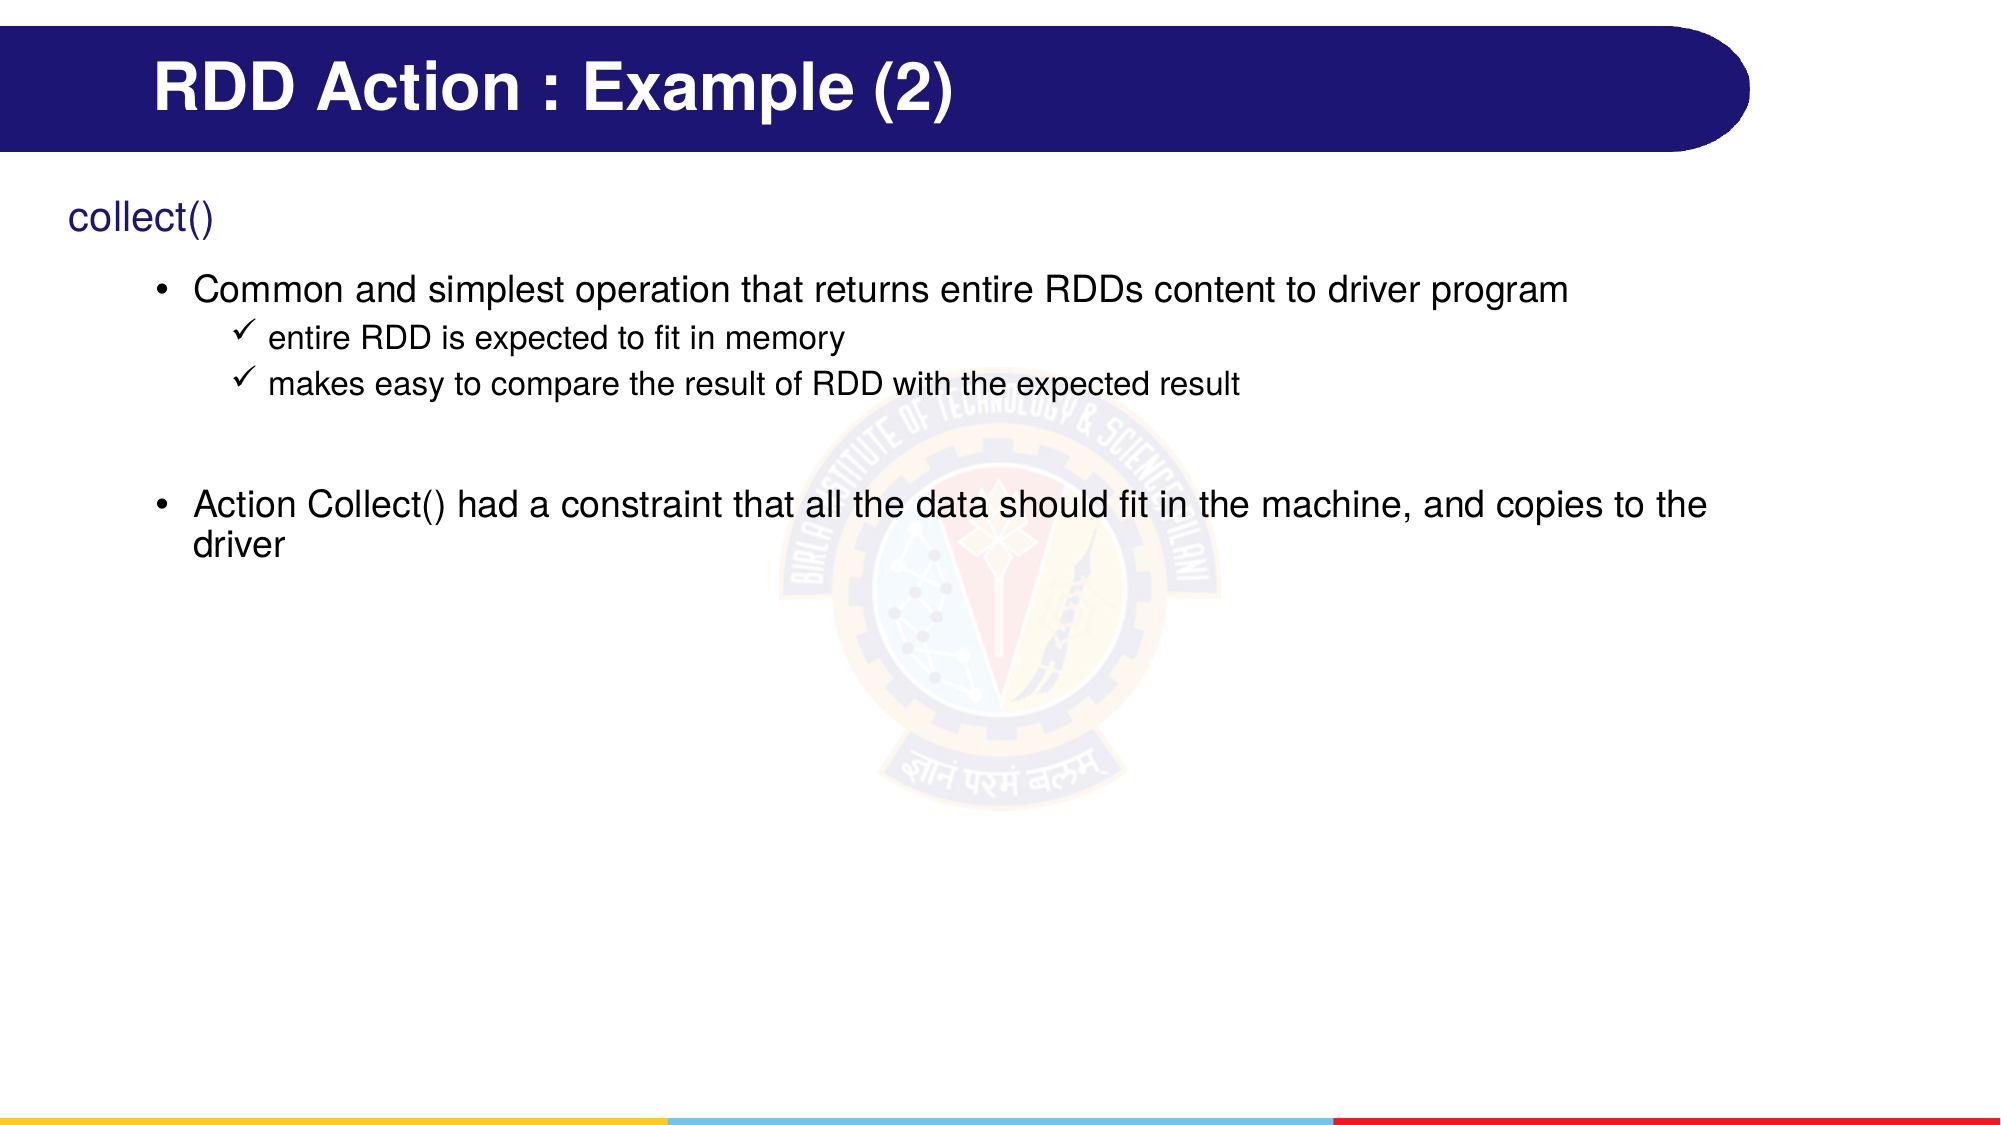

# RDD Action : Example (2)
collect()

Common and simplest operation that returns entire RDDs content to driver program
entire RDD is expected to fit in memory
makes easy to compare the result of RDD with the expected result

Action Collect() had a constraint that all the data should fit in the machine, and copies to the driver